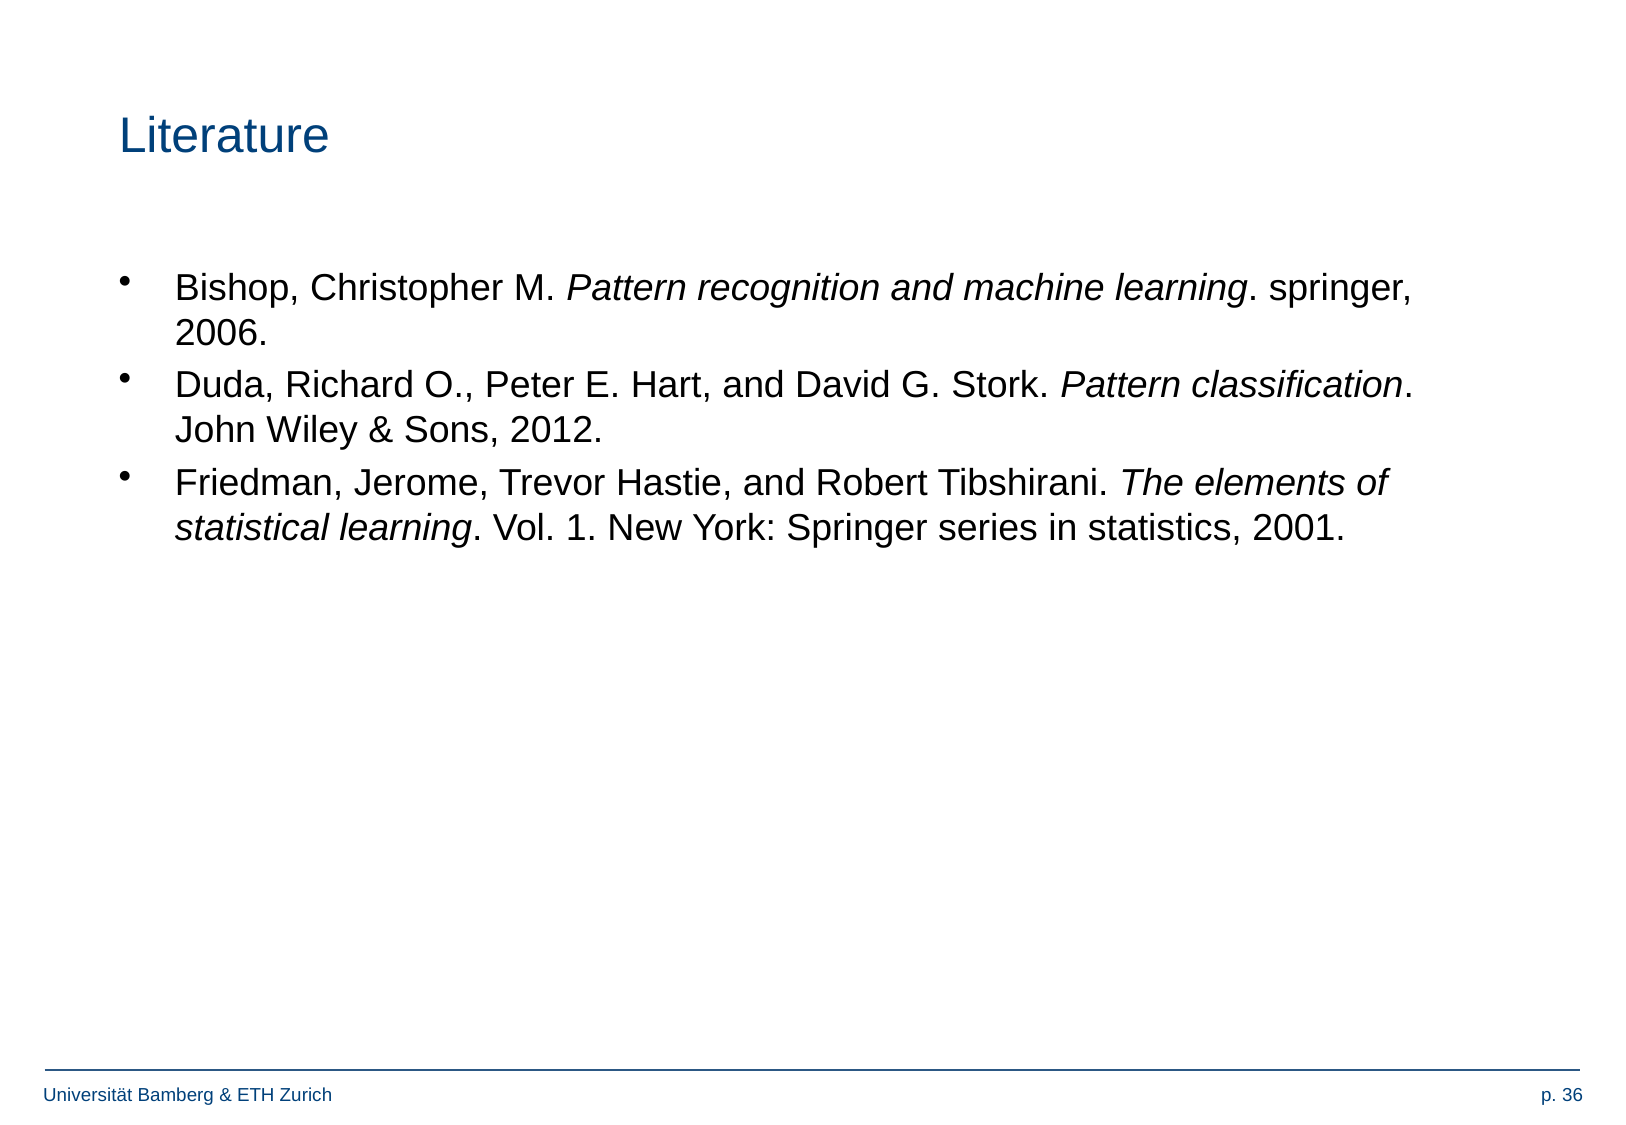

# Literature
Bishop, Christopher M. Pattern recognition and machine learning. springer, 2006.
Duda, Richard O., Peter E. Hart, and David G. Stork. Pattern classification. John Wiley & Sons, 2012.
Friedman, Jerome, Trevor Hastie, and Robert Tibshirani. The elements of statistical learning. Vol. 1. New York: Springer series in statistics, 2001.